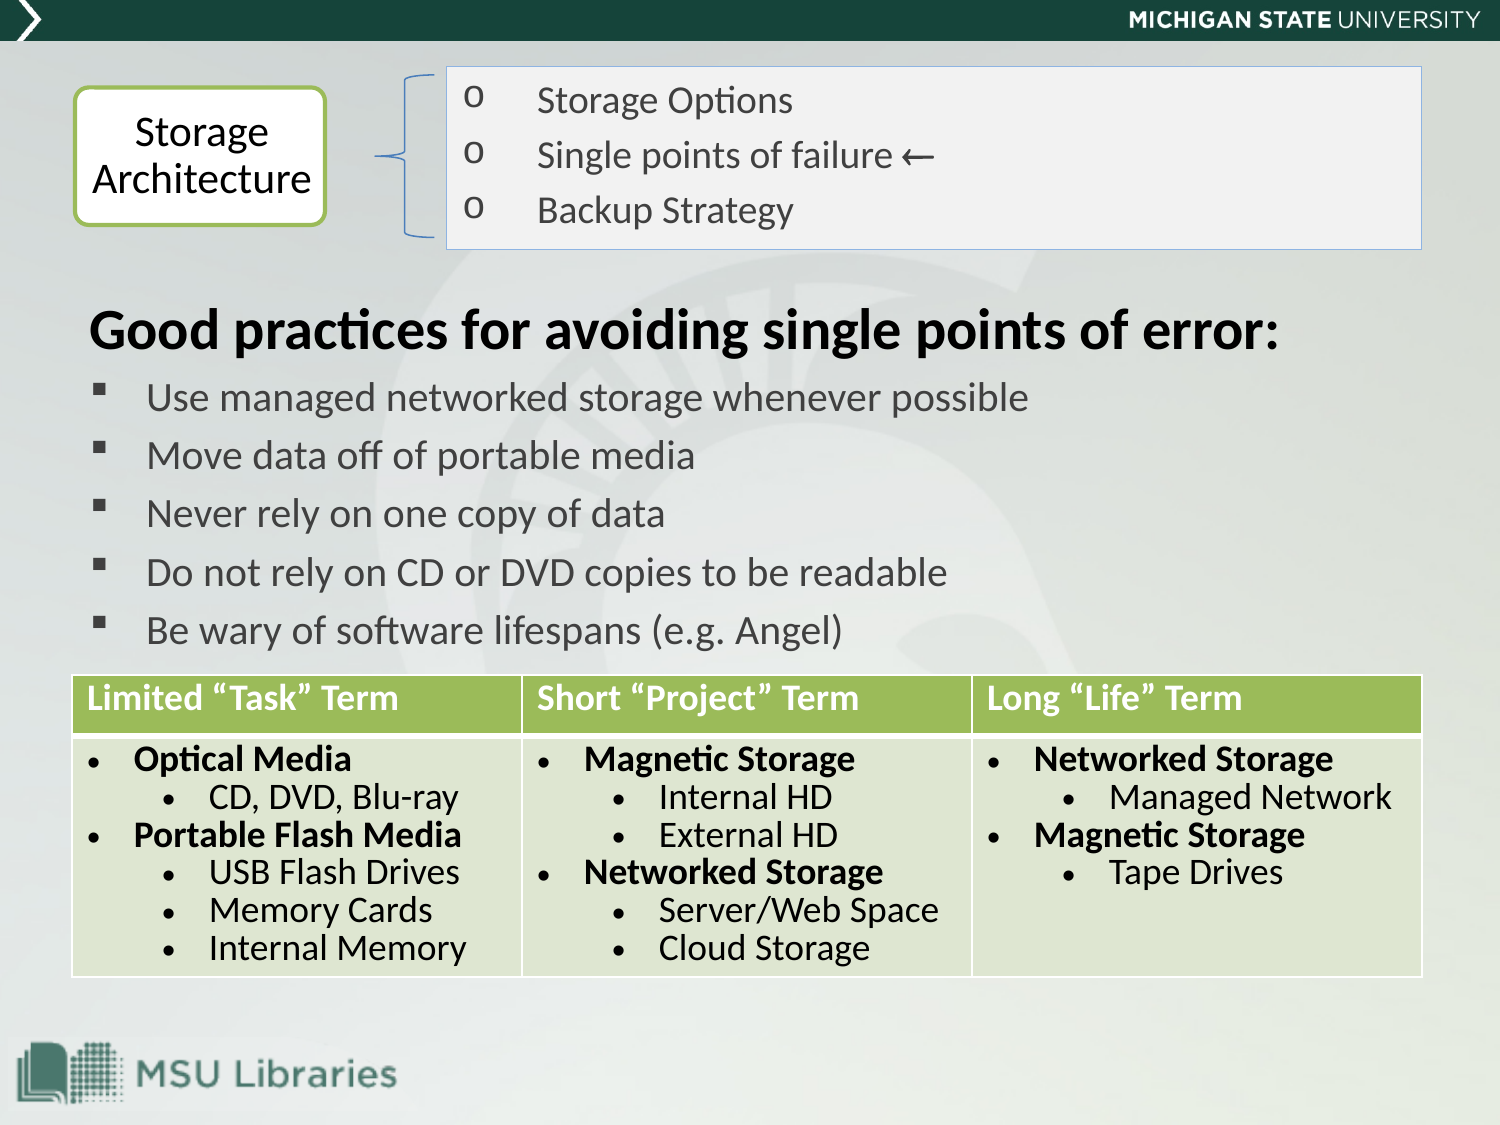

Storage Architecture
Storage Options
Single points of failure ←
Backup Strategy

Good practices for avoiding single points of error:
Use managed networked storage whenever possible
Move data off of portable media
Never rely on one copy of data
Do not rely on CD or DVD copies to be readable
Be wary of software lifespans (e.g. Angel)

| Limited “Task” Term | Short “Project” Term | Long “Life” Term |
| --- | --- | --- |
| Optical Media CD, DVD, Blu-ray Portable Flash Media USB Flash Drives Memory Cards Internal Memory | Magnetic Storage Internal HD External HD Networked Storage Server/Web Space Cloud Storage | Networked Storage Managed Network Magnetic Storage Tape Drives |